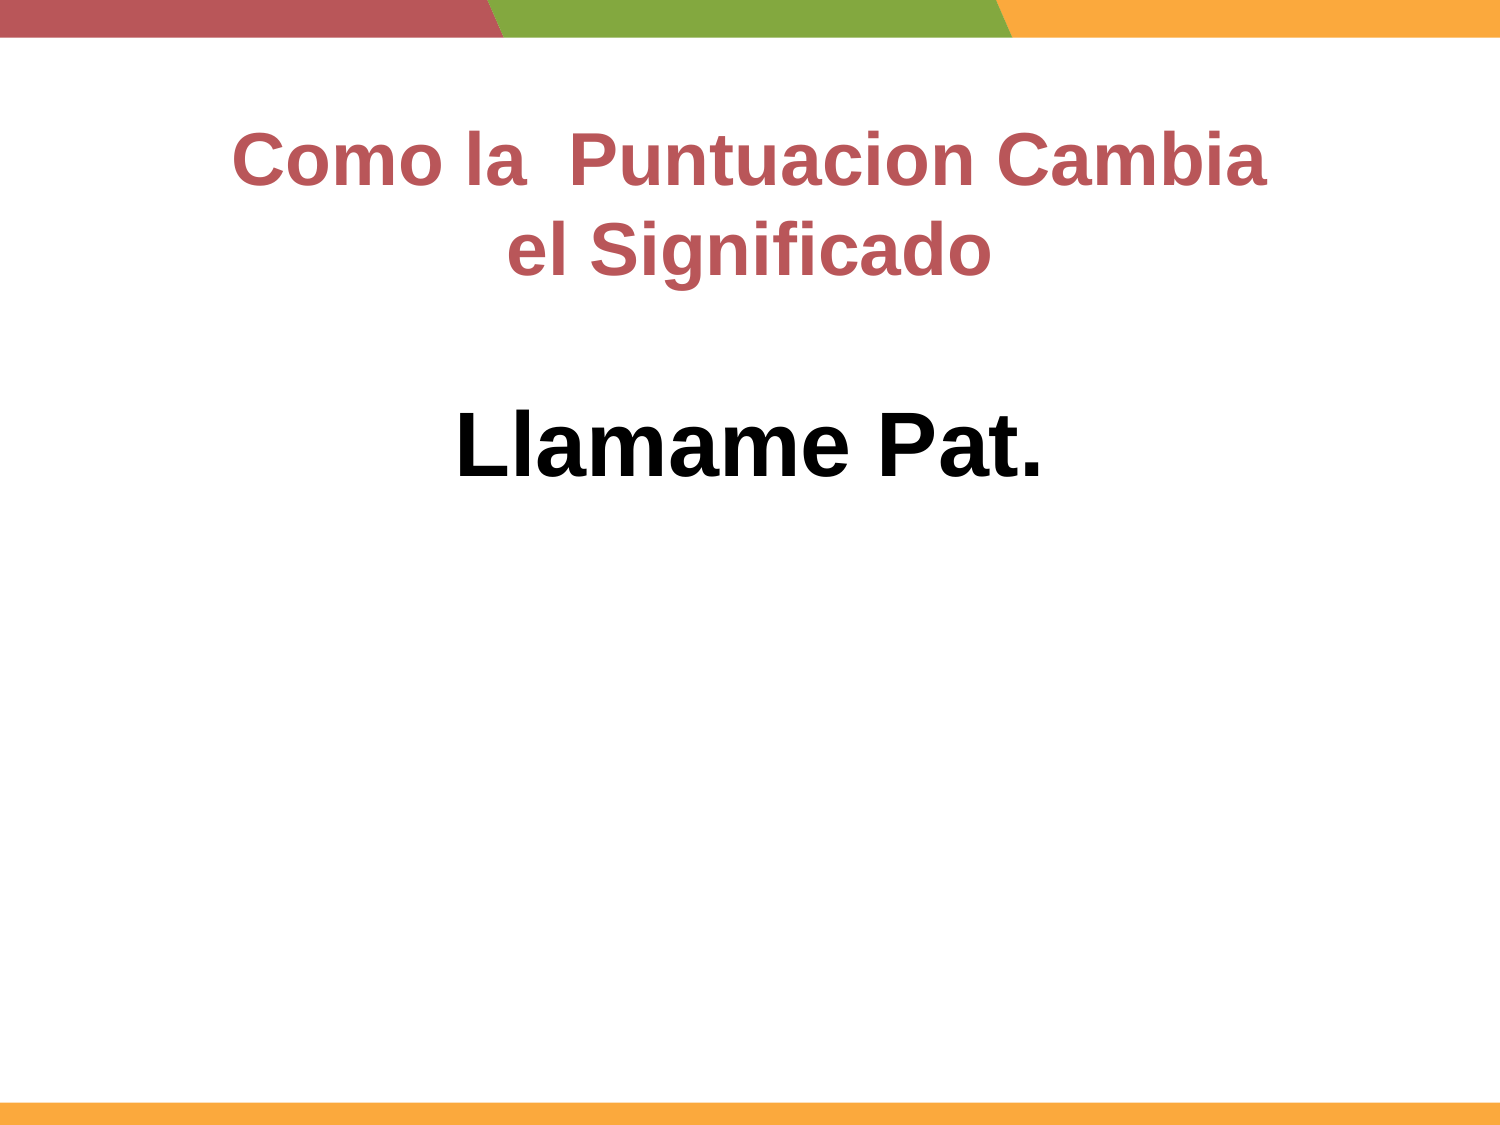

Como la  Puntuacion Cambia el Significado

Llamame Pat.